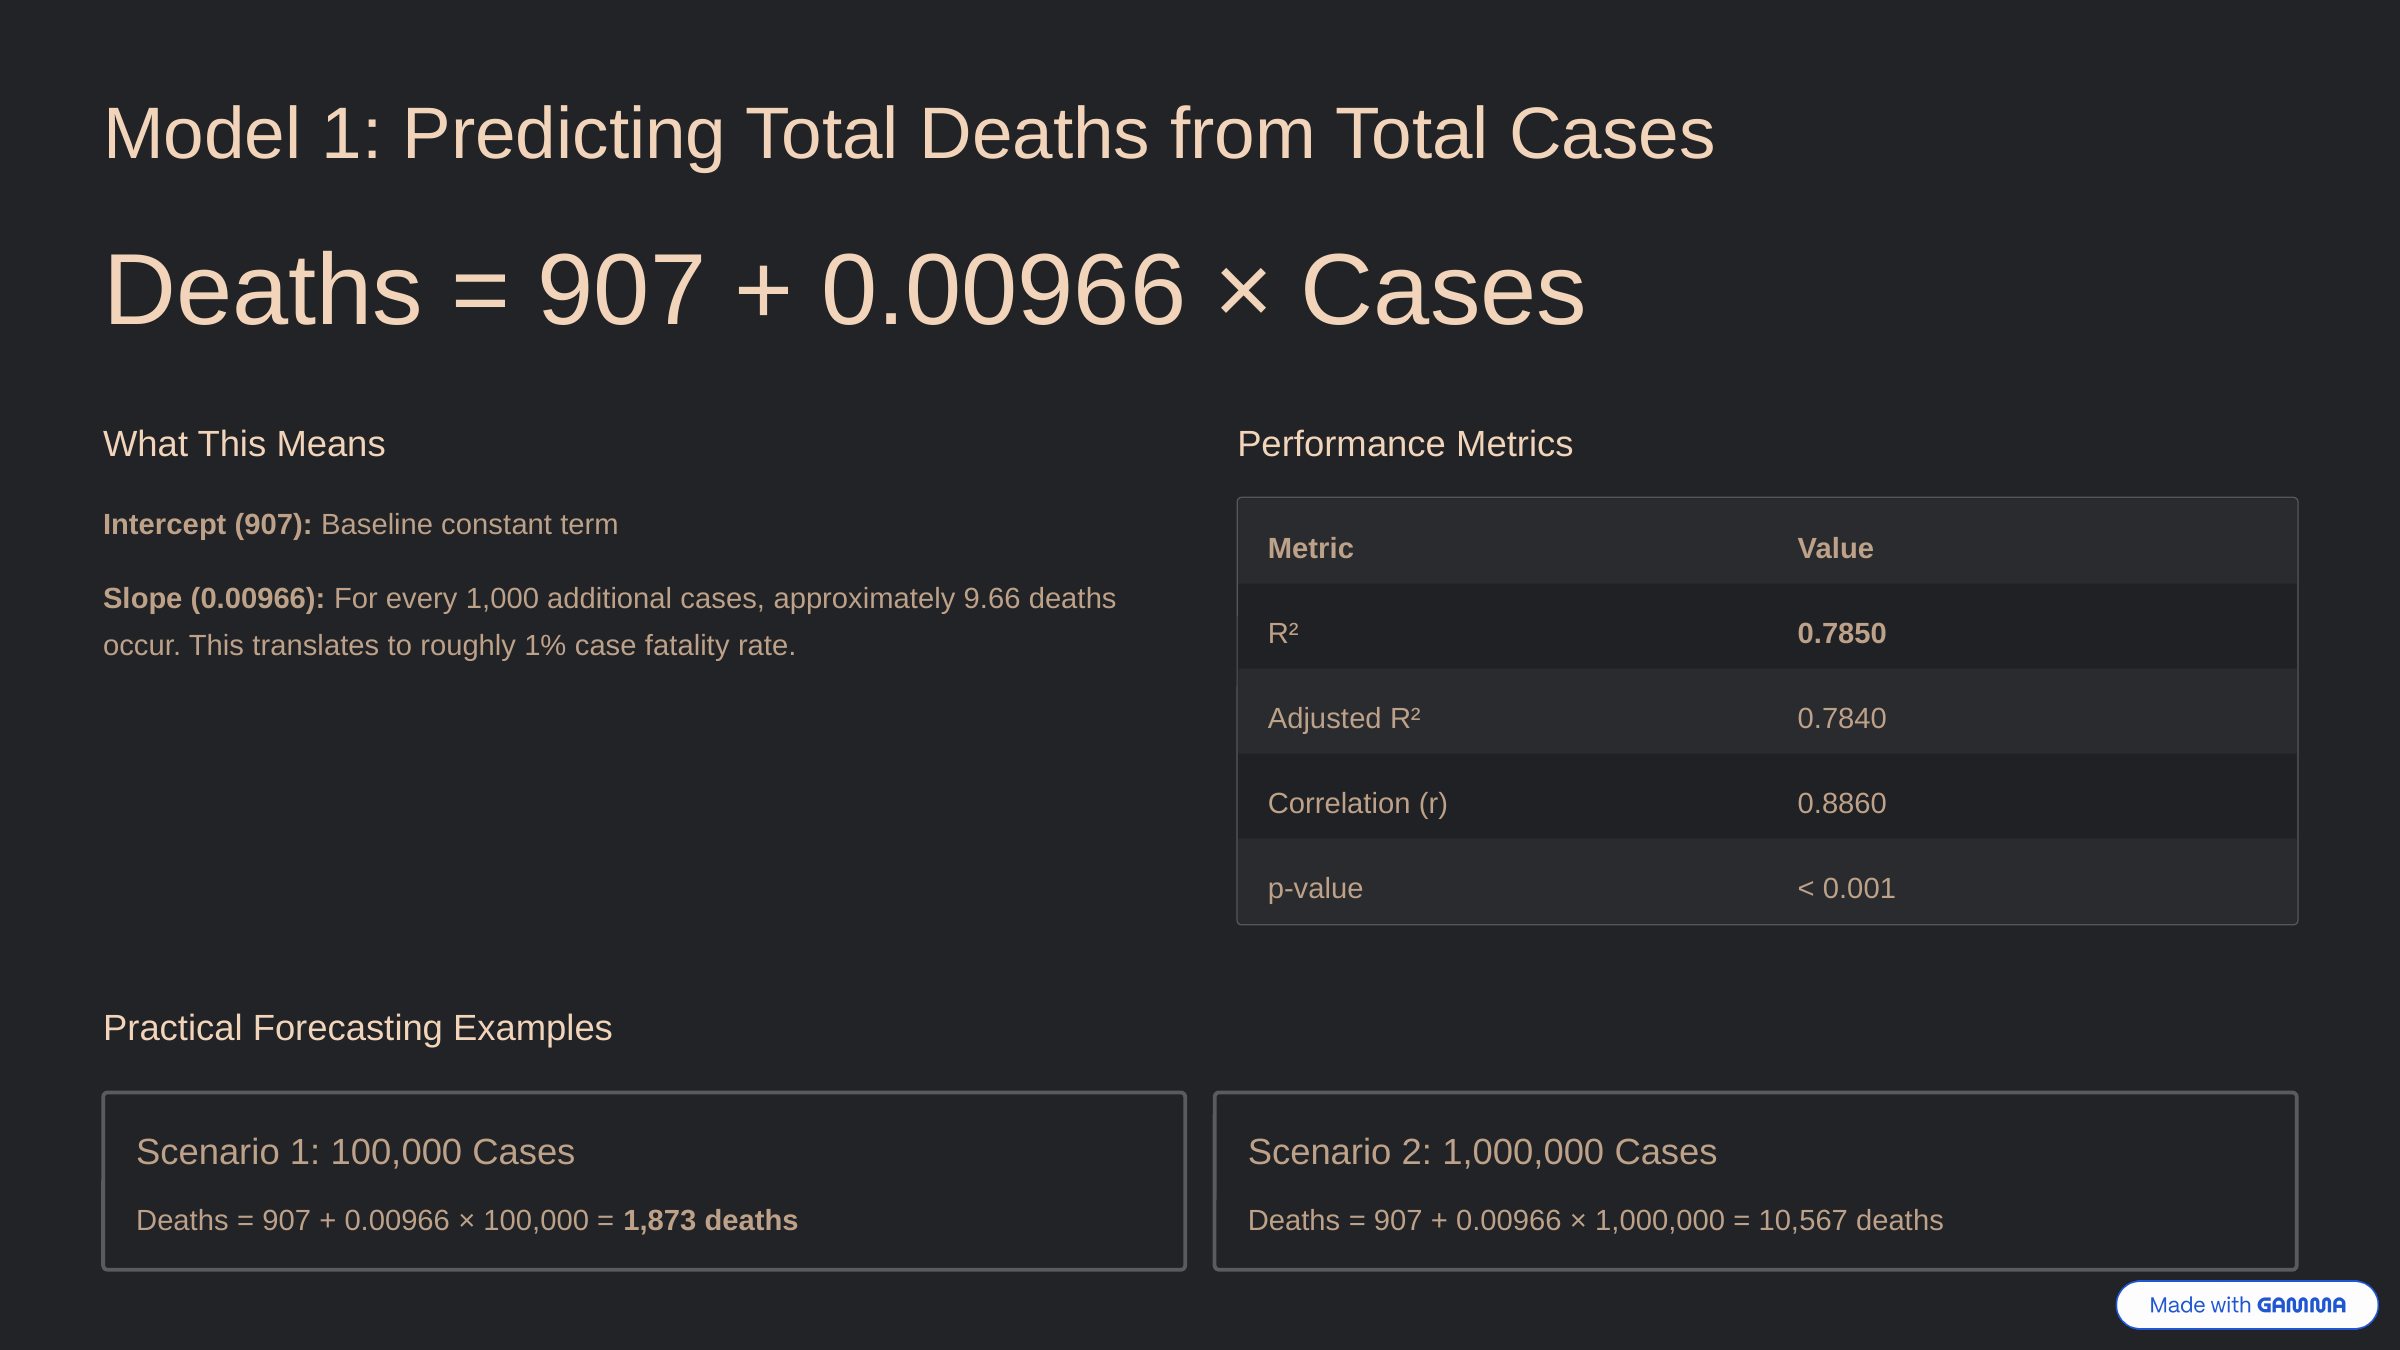

Model 1: Predicting Total Deaths from Total Cases
Deaths = 907 + 0.00966 × Cases
What This Means
Performance Metrics
Intercept (907): Baseline constant term

Metric
Value
Slope (0.00966): For every 1,000 additional cases, approximately 9.66 deaths occur. This translates to roughly 1% case fatality rate.

R²
0.7850

Adjusted R²
0.7840

Correlation (r)
0.8860

p-value
< 0.001
Practical Forecasting Examples

Scenario 1: 100,000 Cases
Scenario 2: 1,000,000 Cases
Deaths = 907 + 0.00966 × 100,000 = 1,873 deaths
Deaths = 907 + 0.00966 × 1,000,000 = 10,567 deaths